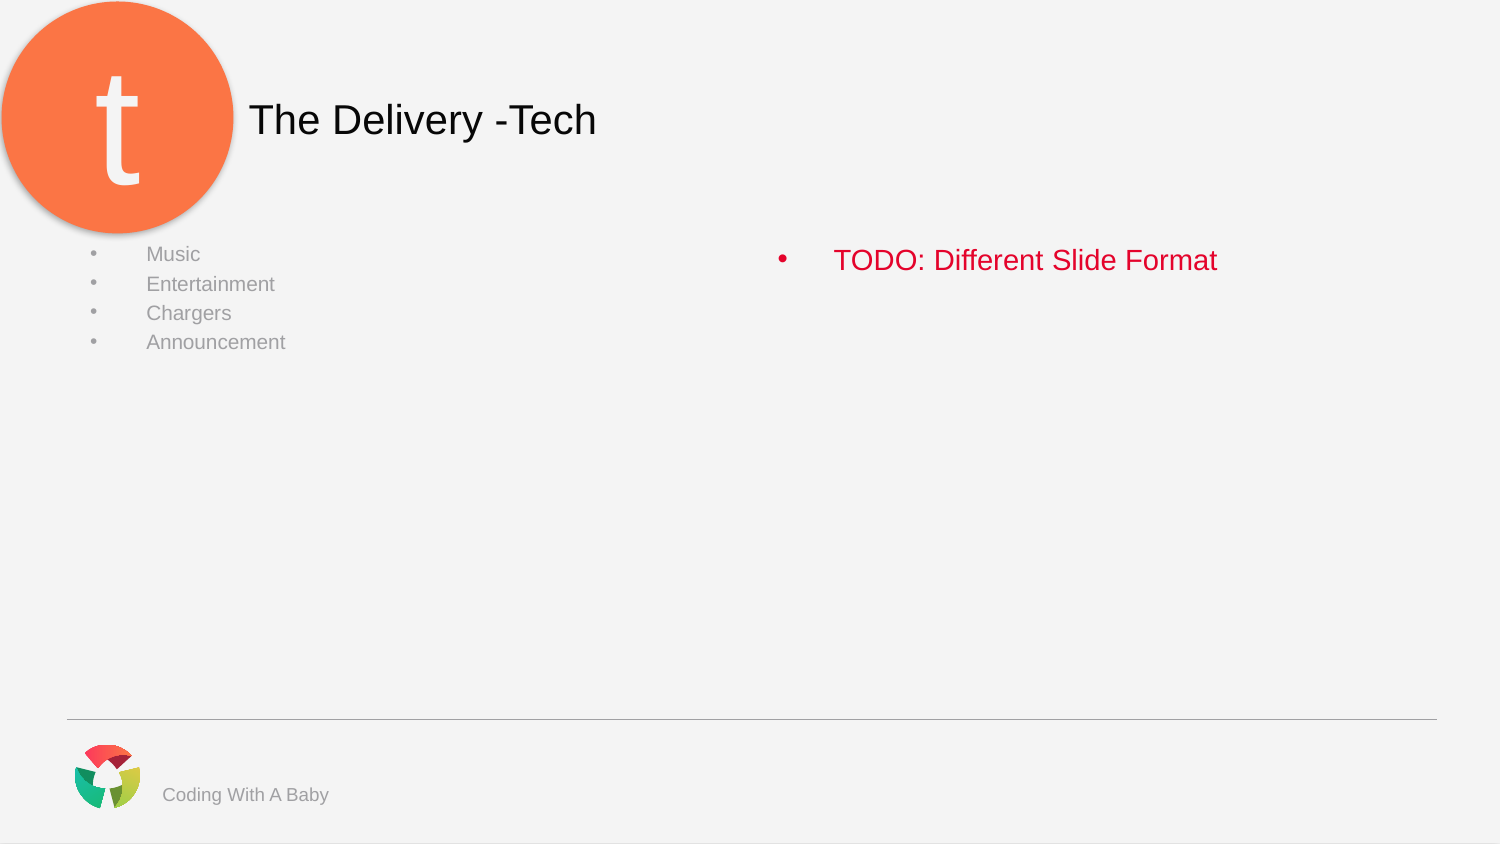

t
# The Delivery -Tech
Music
Entertainment
Chargers
Announcement
TODO: Different Slide Format